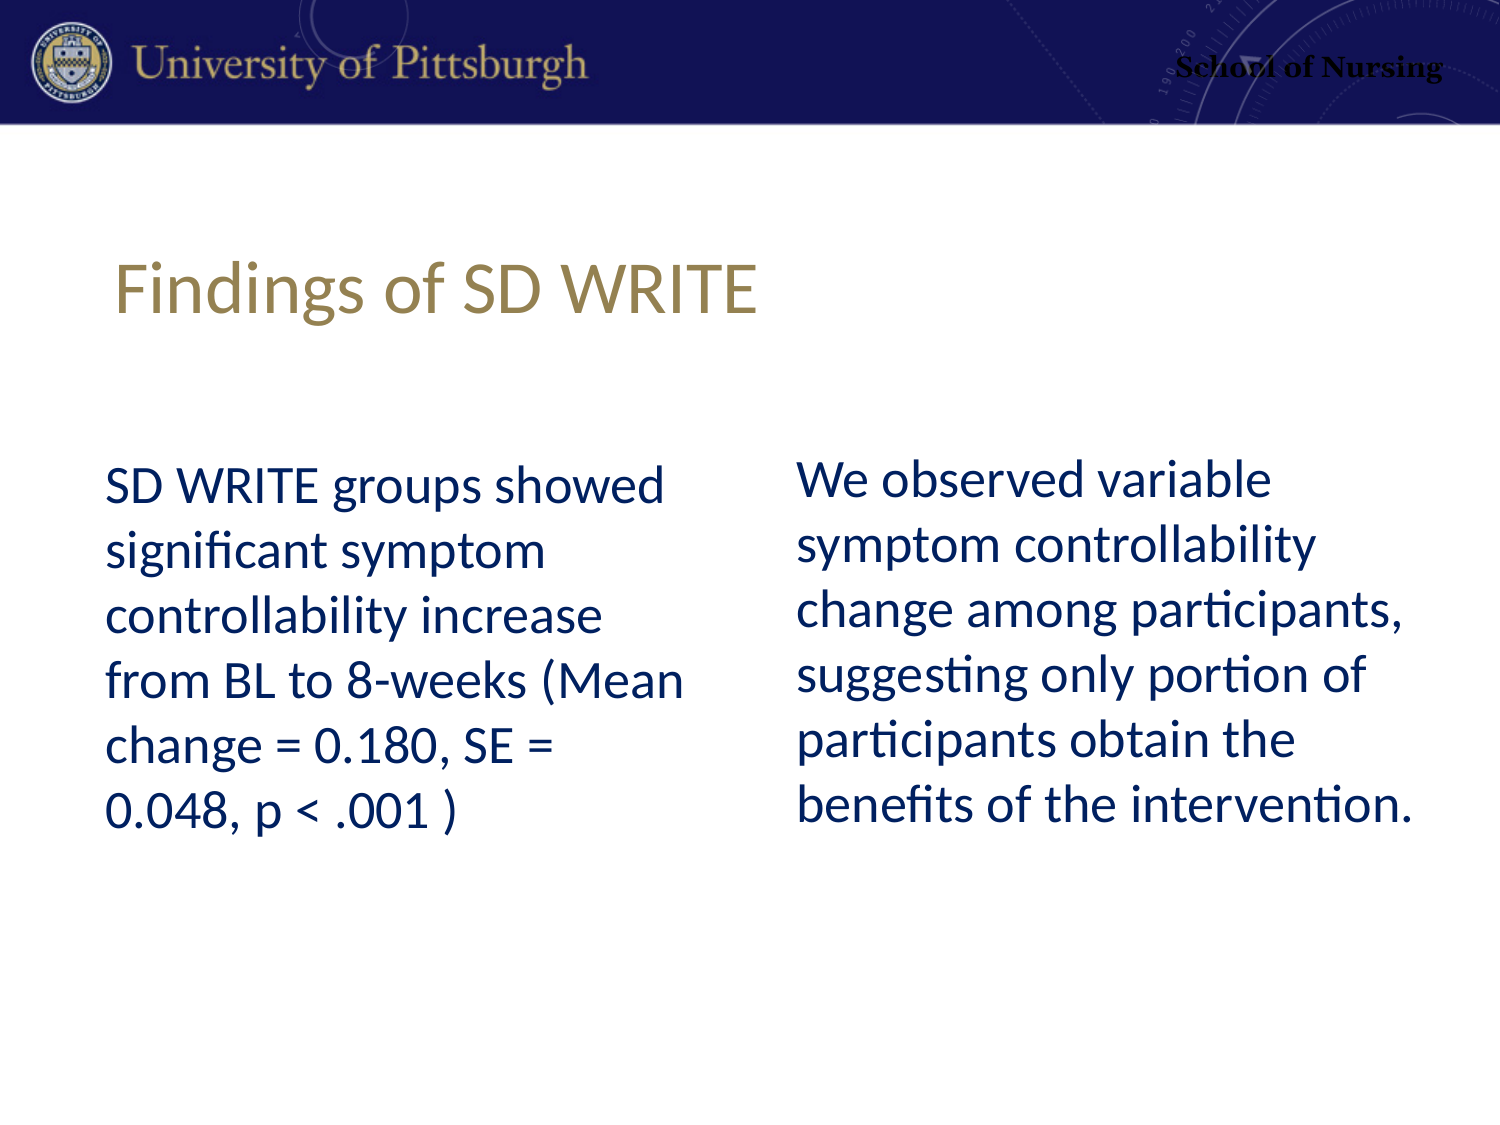

Findings of SD WRITE
We observed variable symptom controllability change among participants, suggesting only portion of participants obtain the benefits of the intervention.
SD WRITE groups showed significant symptom controllability increase  from BL to 8-weeks (Mean change = 0.180, SE = 0.048, p < .001 )
7